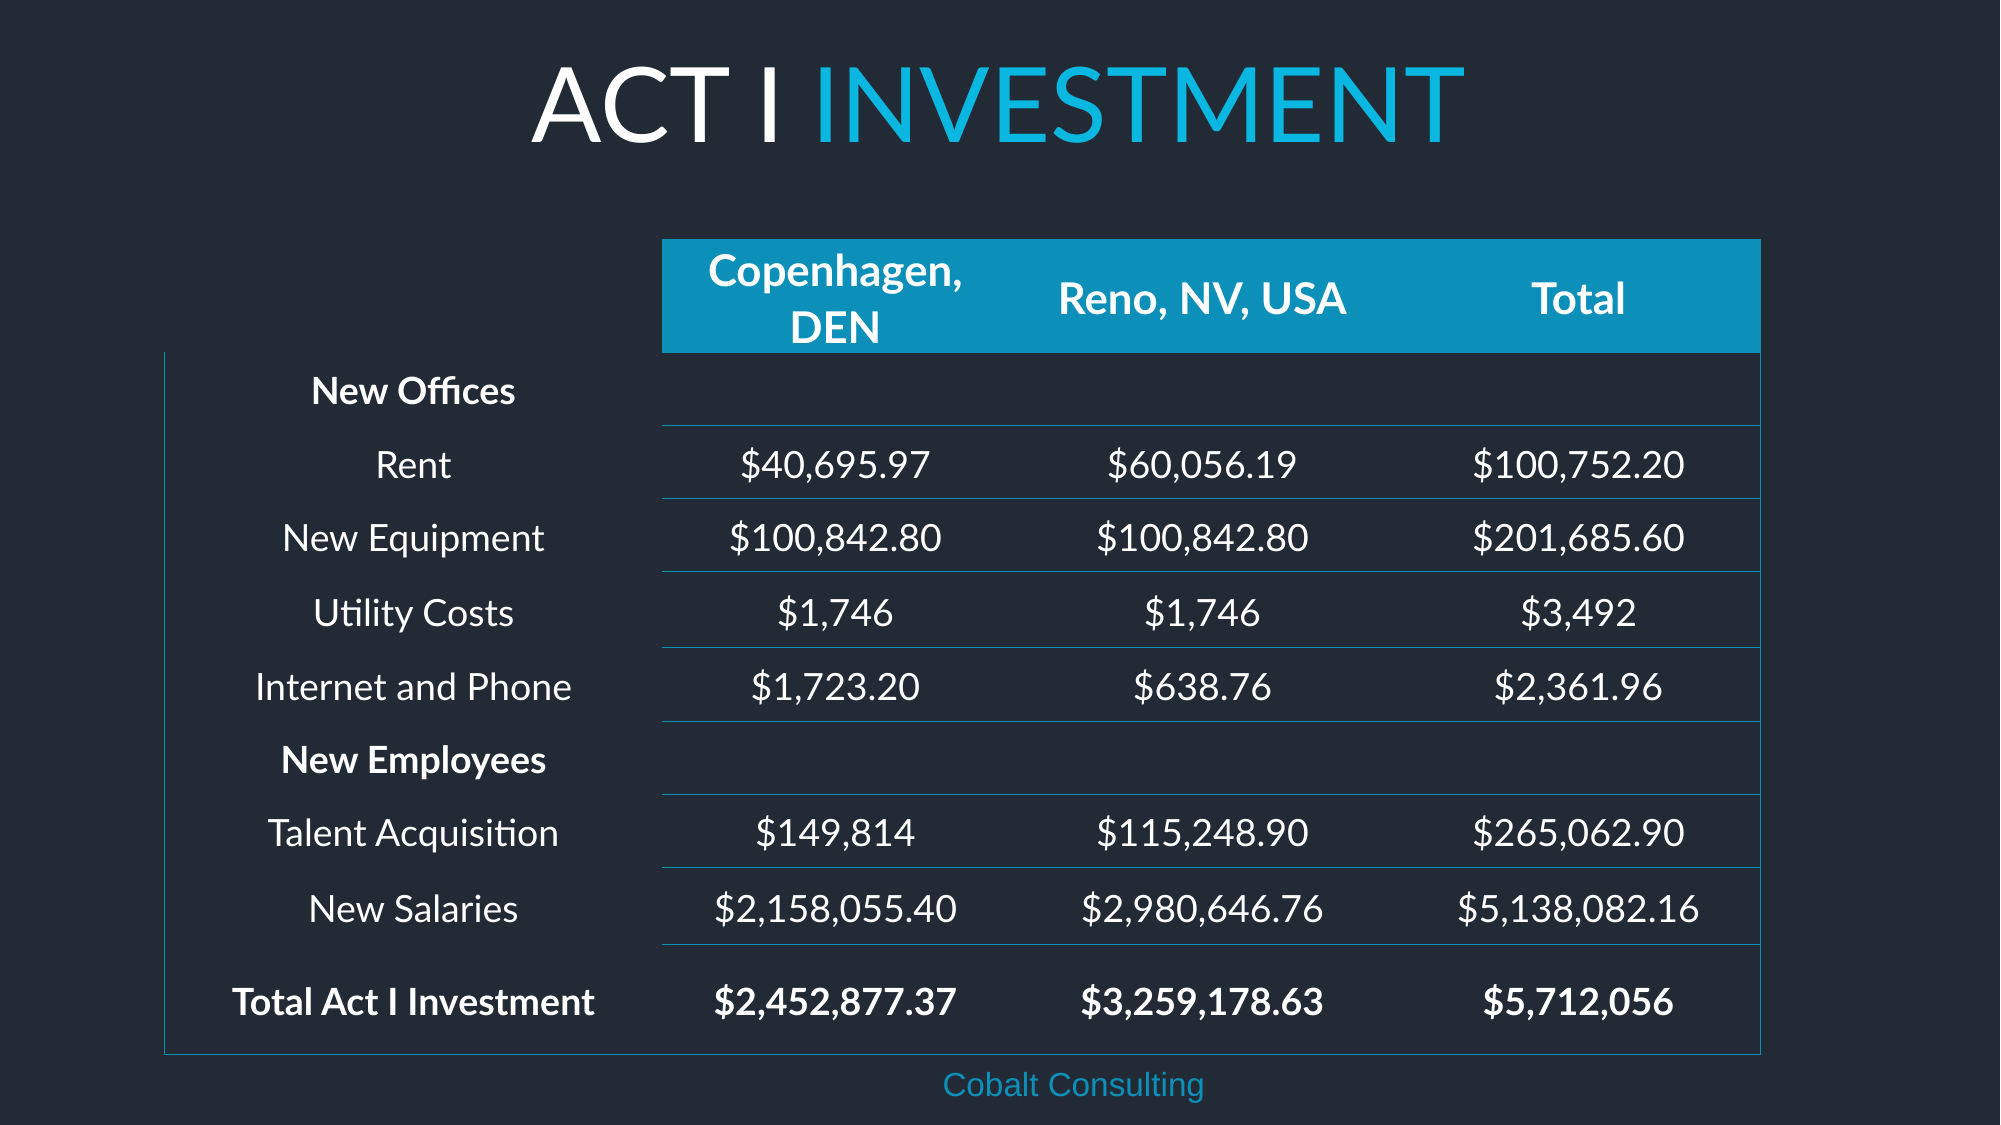

ACT I INVESTMENT
|  | Copenhagen, DEN | Reno, NV, USA | Total |
| --- | --- | --- | --- |
| New Offices |  |  |  |
| Rent | $40,695.97 | $60,056.19 | $100,752.20 |
| New Equipment | $100,842.80 | $100,842.80 | $201,685.60 |
| Utility Costs | $1,746 | $1,746 | $3,492 |
| Internet and Phone | $1,723.20 | $638.76 | $2,361.96 |
| New Employees |  |  |  |
| Talent Acquisition | $149,814 | $115,248.90 | $265,062.90 |
| New Salaries | $2,158,055.40 | $2,980,646.76 | $5,138,082.16 |
| Total Act I Investment | $2,452,877.37 | $3,259,178.63 | $5,712,056 |
	Cobalt Consulting